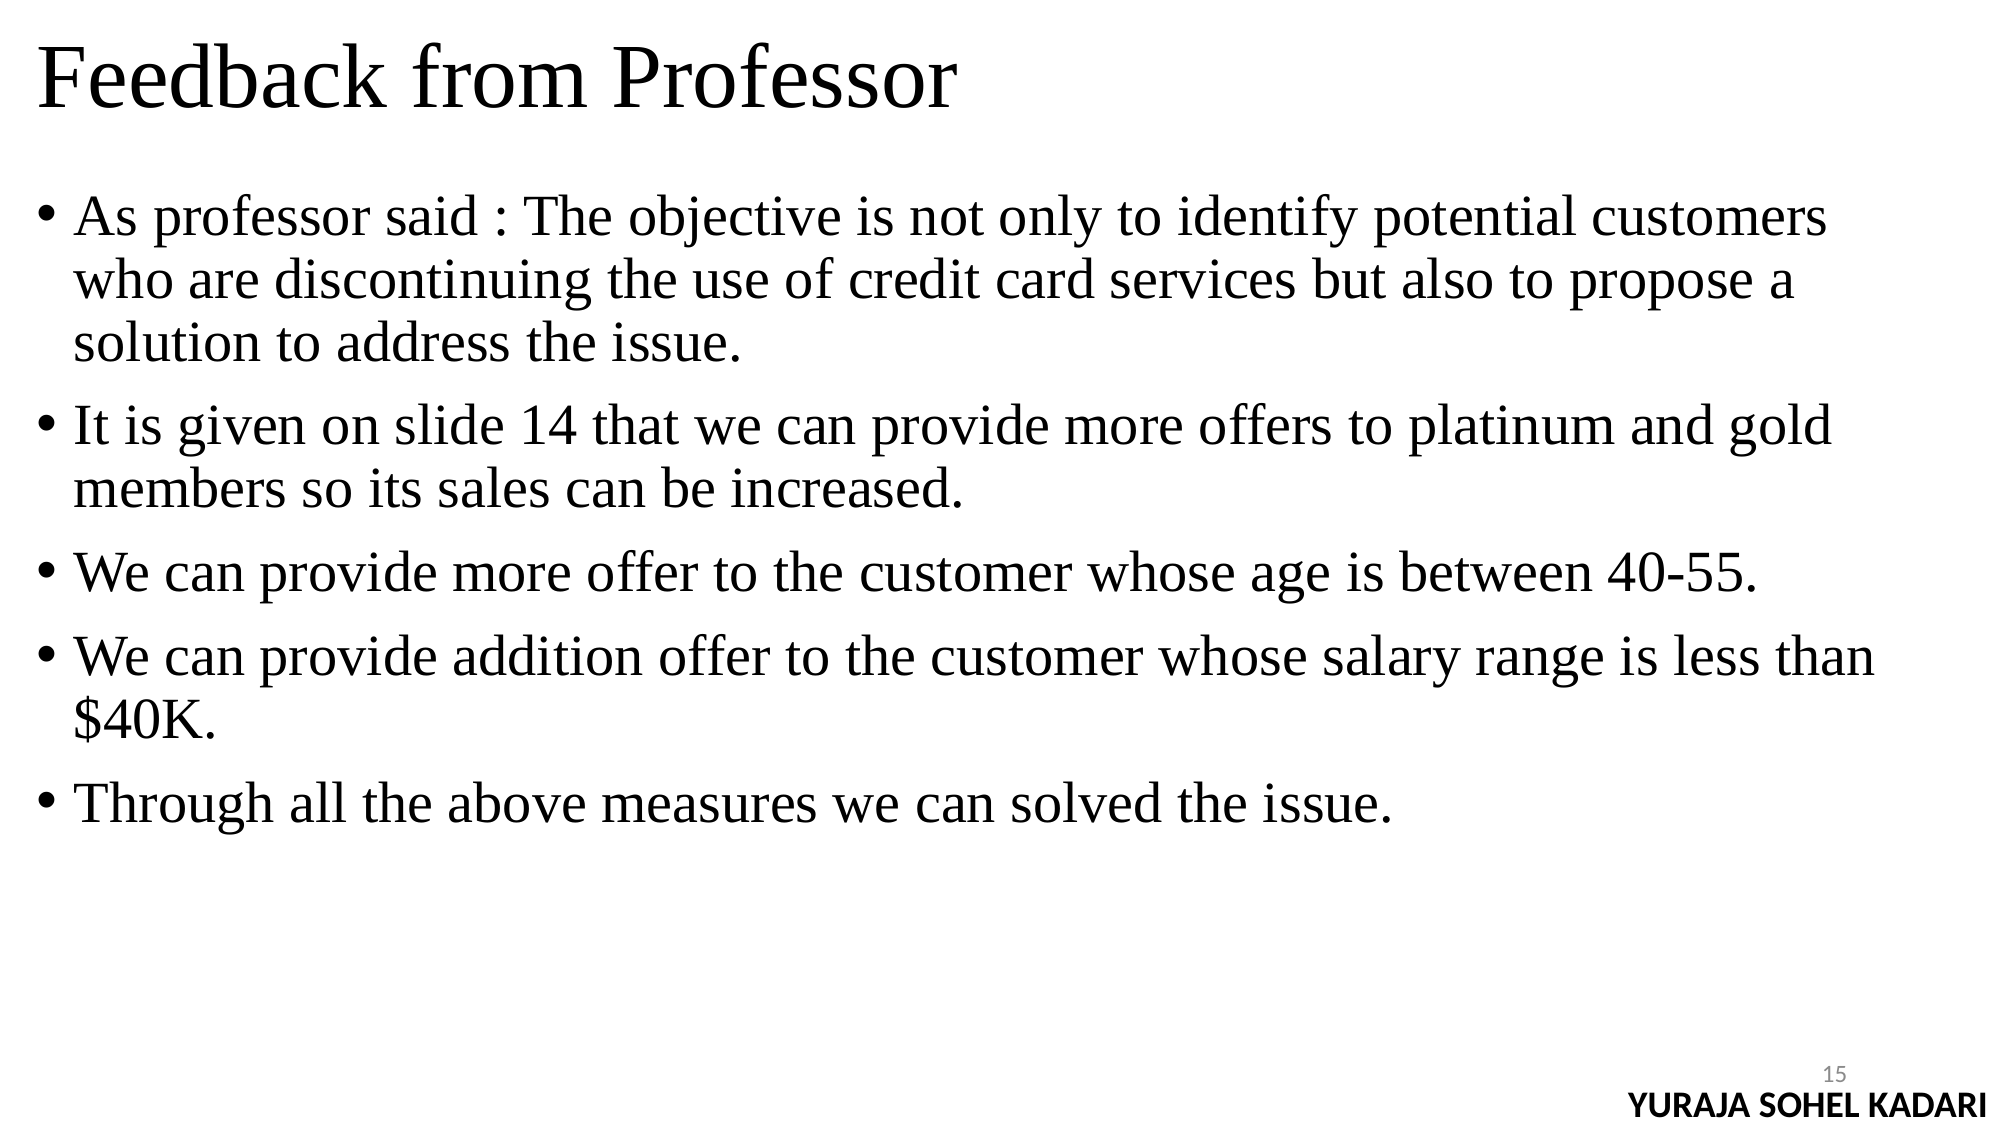

# Feedback from Professor
As professor said : The objective is not only to identify potential customers who are discontinuing the use of credit card services but also to propose a solution to address the issue.
It is given on slide 14 that we can provide more offers to platinum and gold members so its sales can be increased.
We can provide more offer to the customer whose age is between 40-55.
We can provide addition offer to the customer whose salary range is less than $40K.
Through all the above measures we can solved the issue.

15
YURAJA SOHEL KADARI